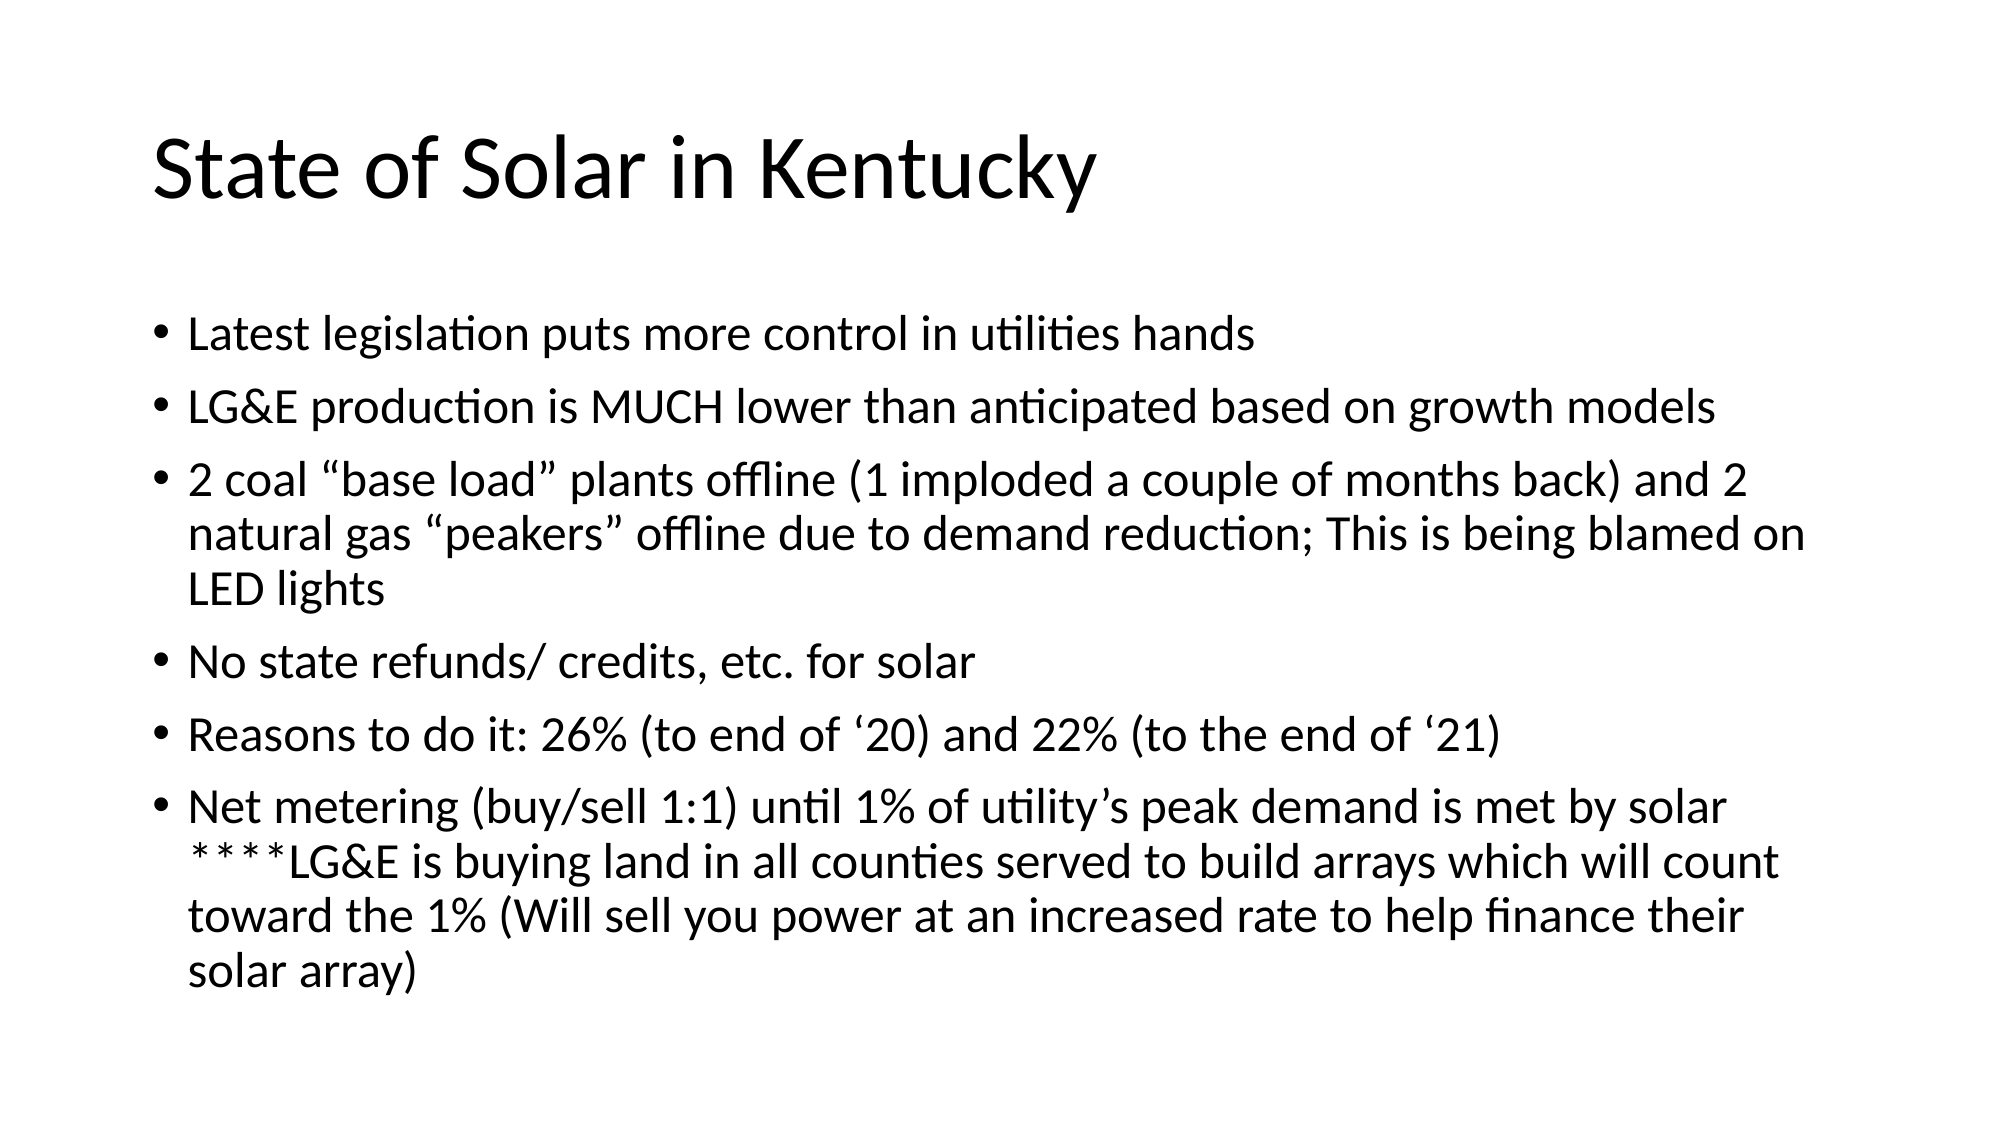

# State of Solar in Kentucky
Latest legislation puts more control in utilities hands
LG&E production is MUCH lower than anticipated based on growth models
2 coal “base load” plants offline (1 imploded a couple of months back) and 2 natural gas “peakers” offline due to demand reduction; This is being blamed on LED lights
No state refunds/ credits, etc. for solar
Reasons to do it: 26% (to end of ‘20) and 22% (to the end of ‘21)
Net metering (buy/sell 1:1) until 1% of utility’s peak demand is met by solar ****LG&E is buying land in all counties served to build arrays which will count toward the 1% (Will sell you power at an increased rate to help finance their solar array)